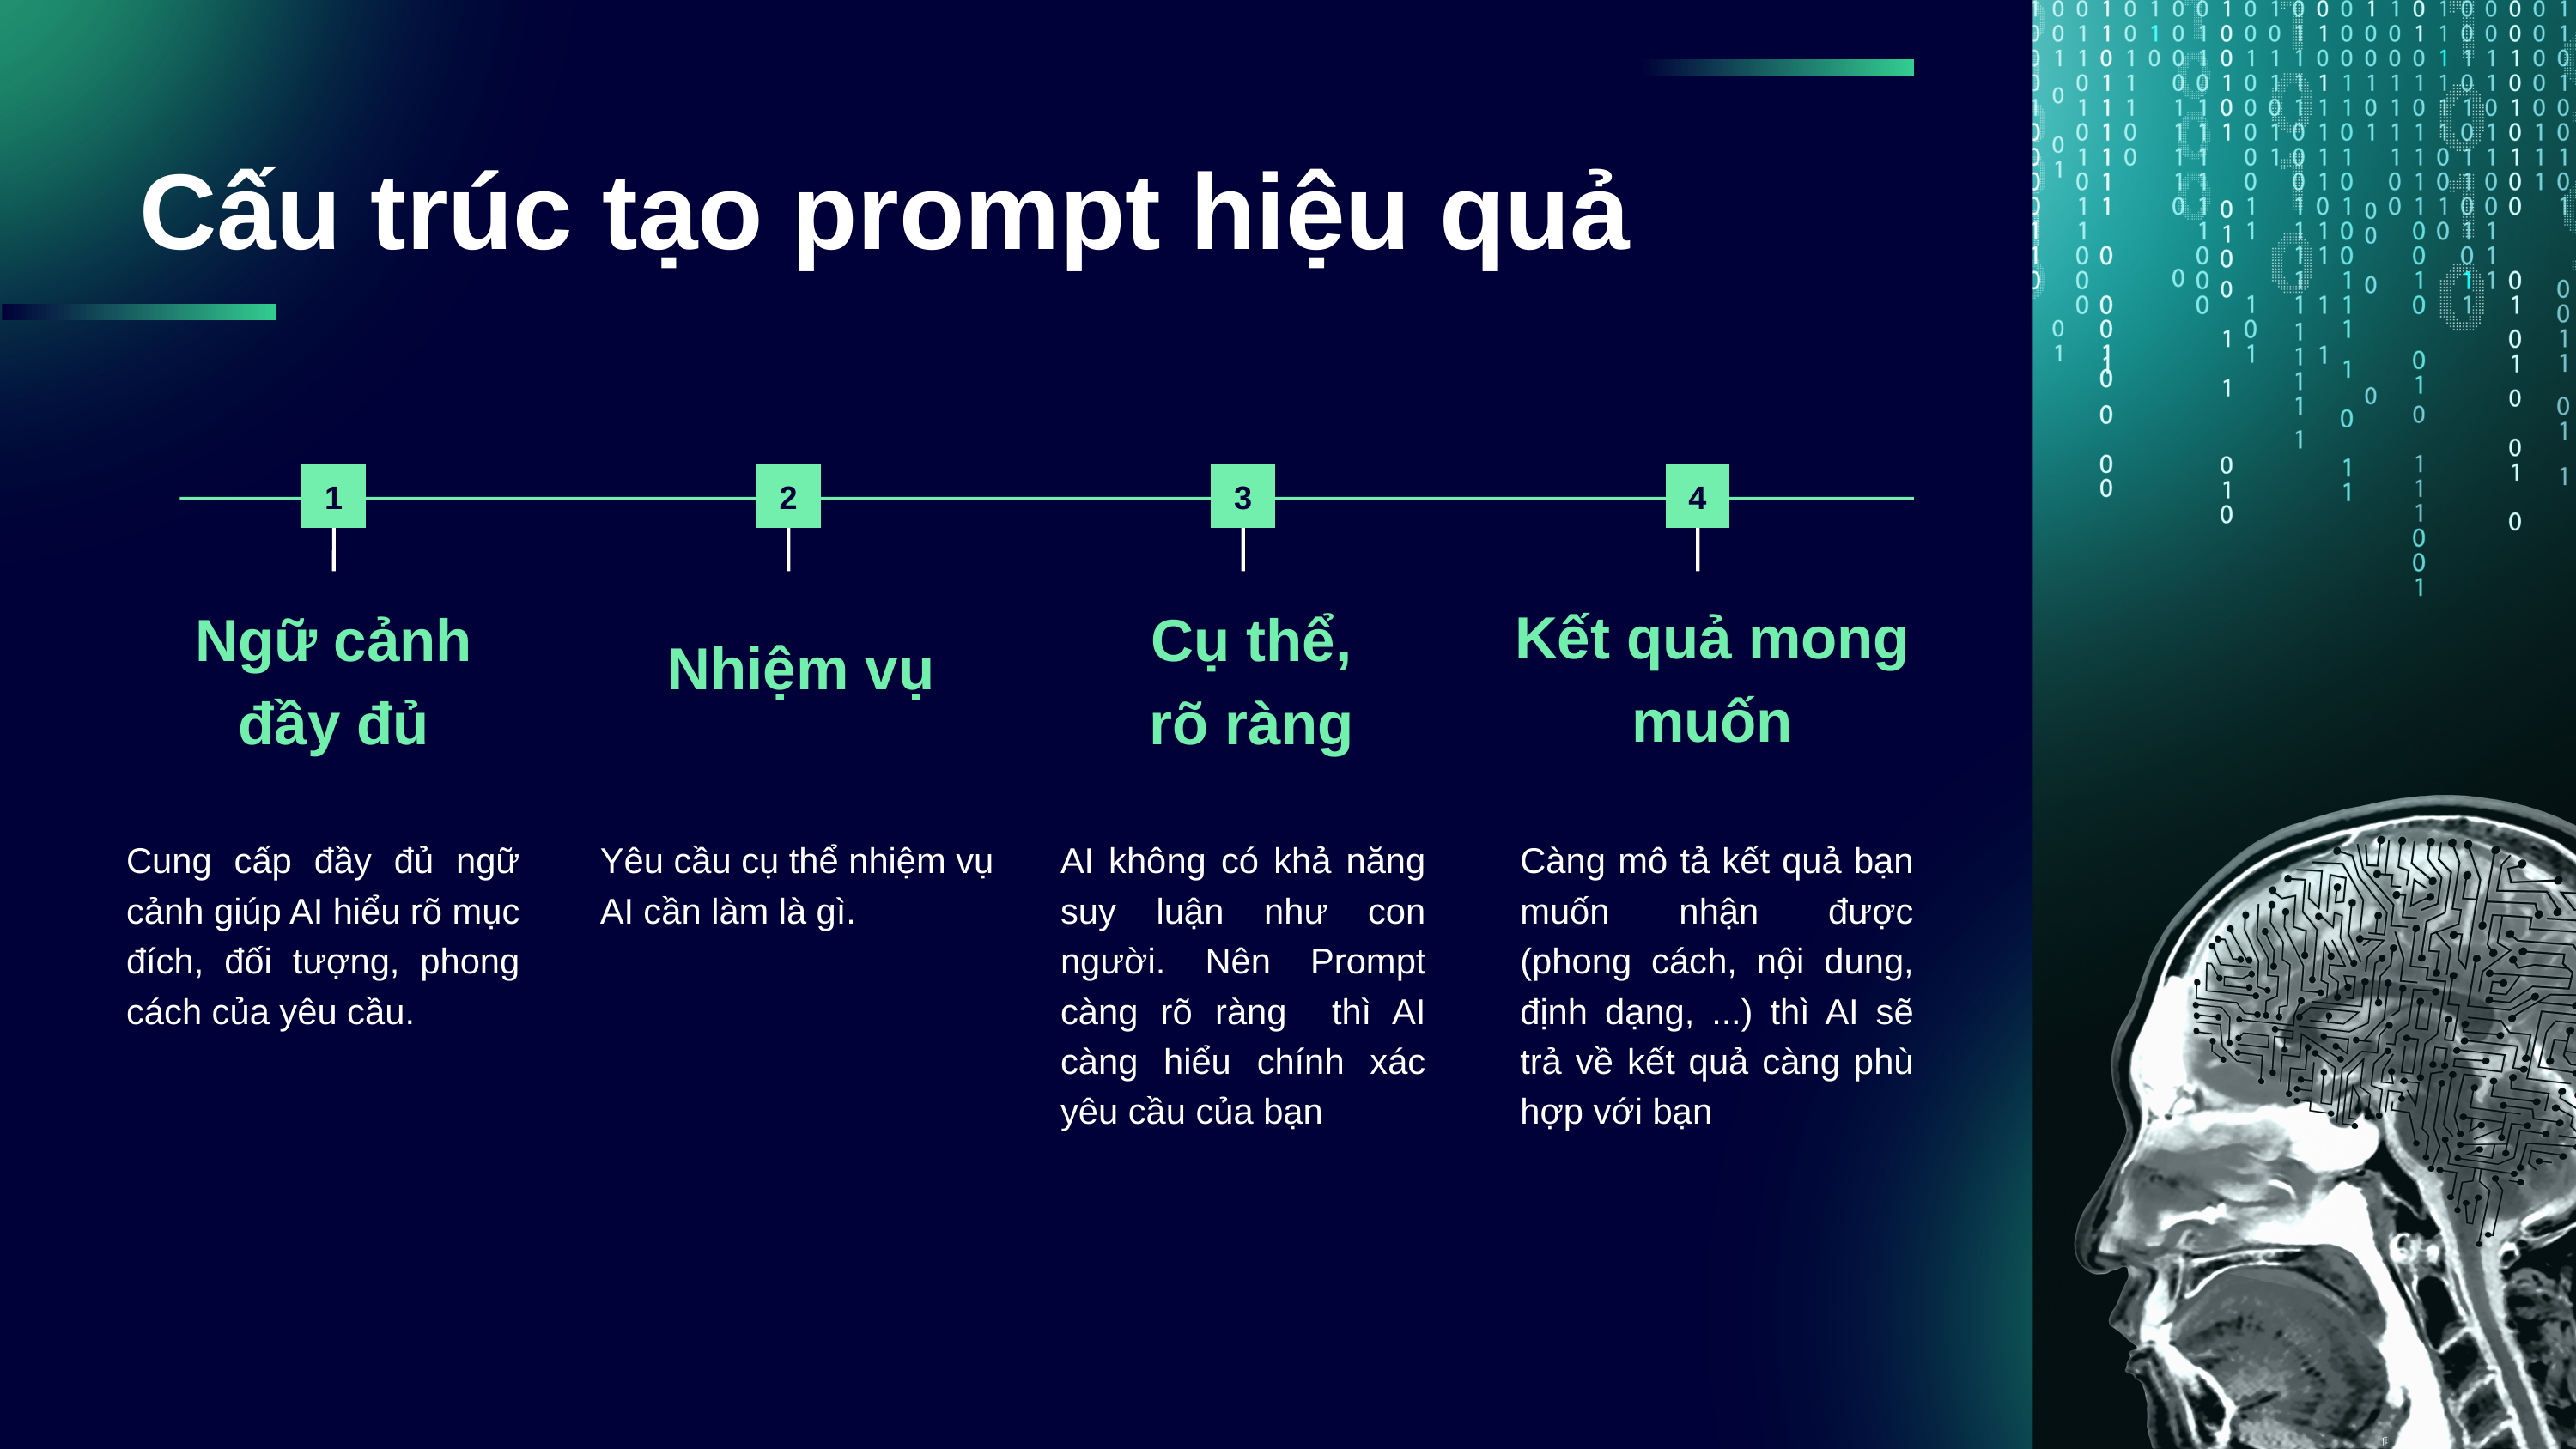

Cấu trúc tạo prompt hiệu quả

1

2

3

4

Kết quả mong muốn
Ngữ cảnh đầy đủ
Cụ thể, rõ ràng
Nhiệm vụ
Cung cấp đầy đủ ngữ cảnh giúp AI hiểu rõ mục đích, đối tượng, phong cách của yêu cầu.
Yêu cầu cụ thể nhiệm vụ AI cần làm là gì.
AI không có khả năng suy luận như con người. Nên Prompt càng rõ ràng  thì AI càng hiểu chính xác yêu cầu của bạn
Càng mô tả kết quả bạn muốn nhận được (phong cách, nội dung, định dạng, ...) thì AI sẽ trả về kết quả càng phù hợp với bạn